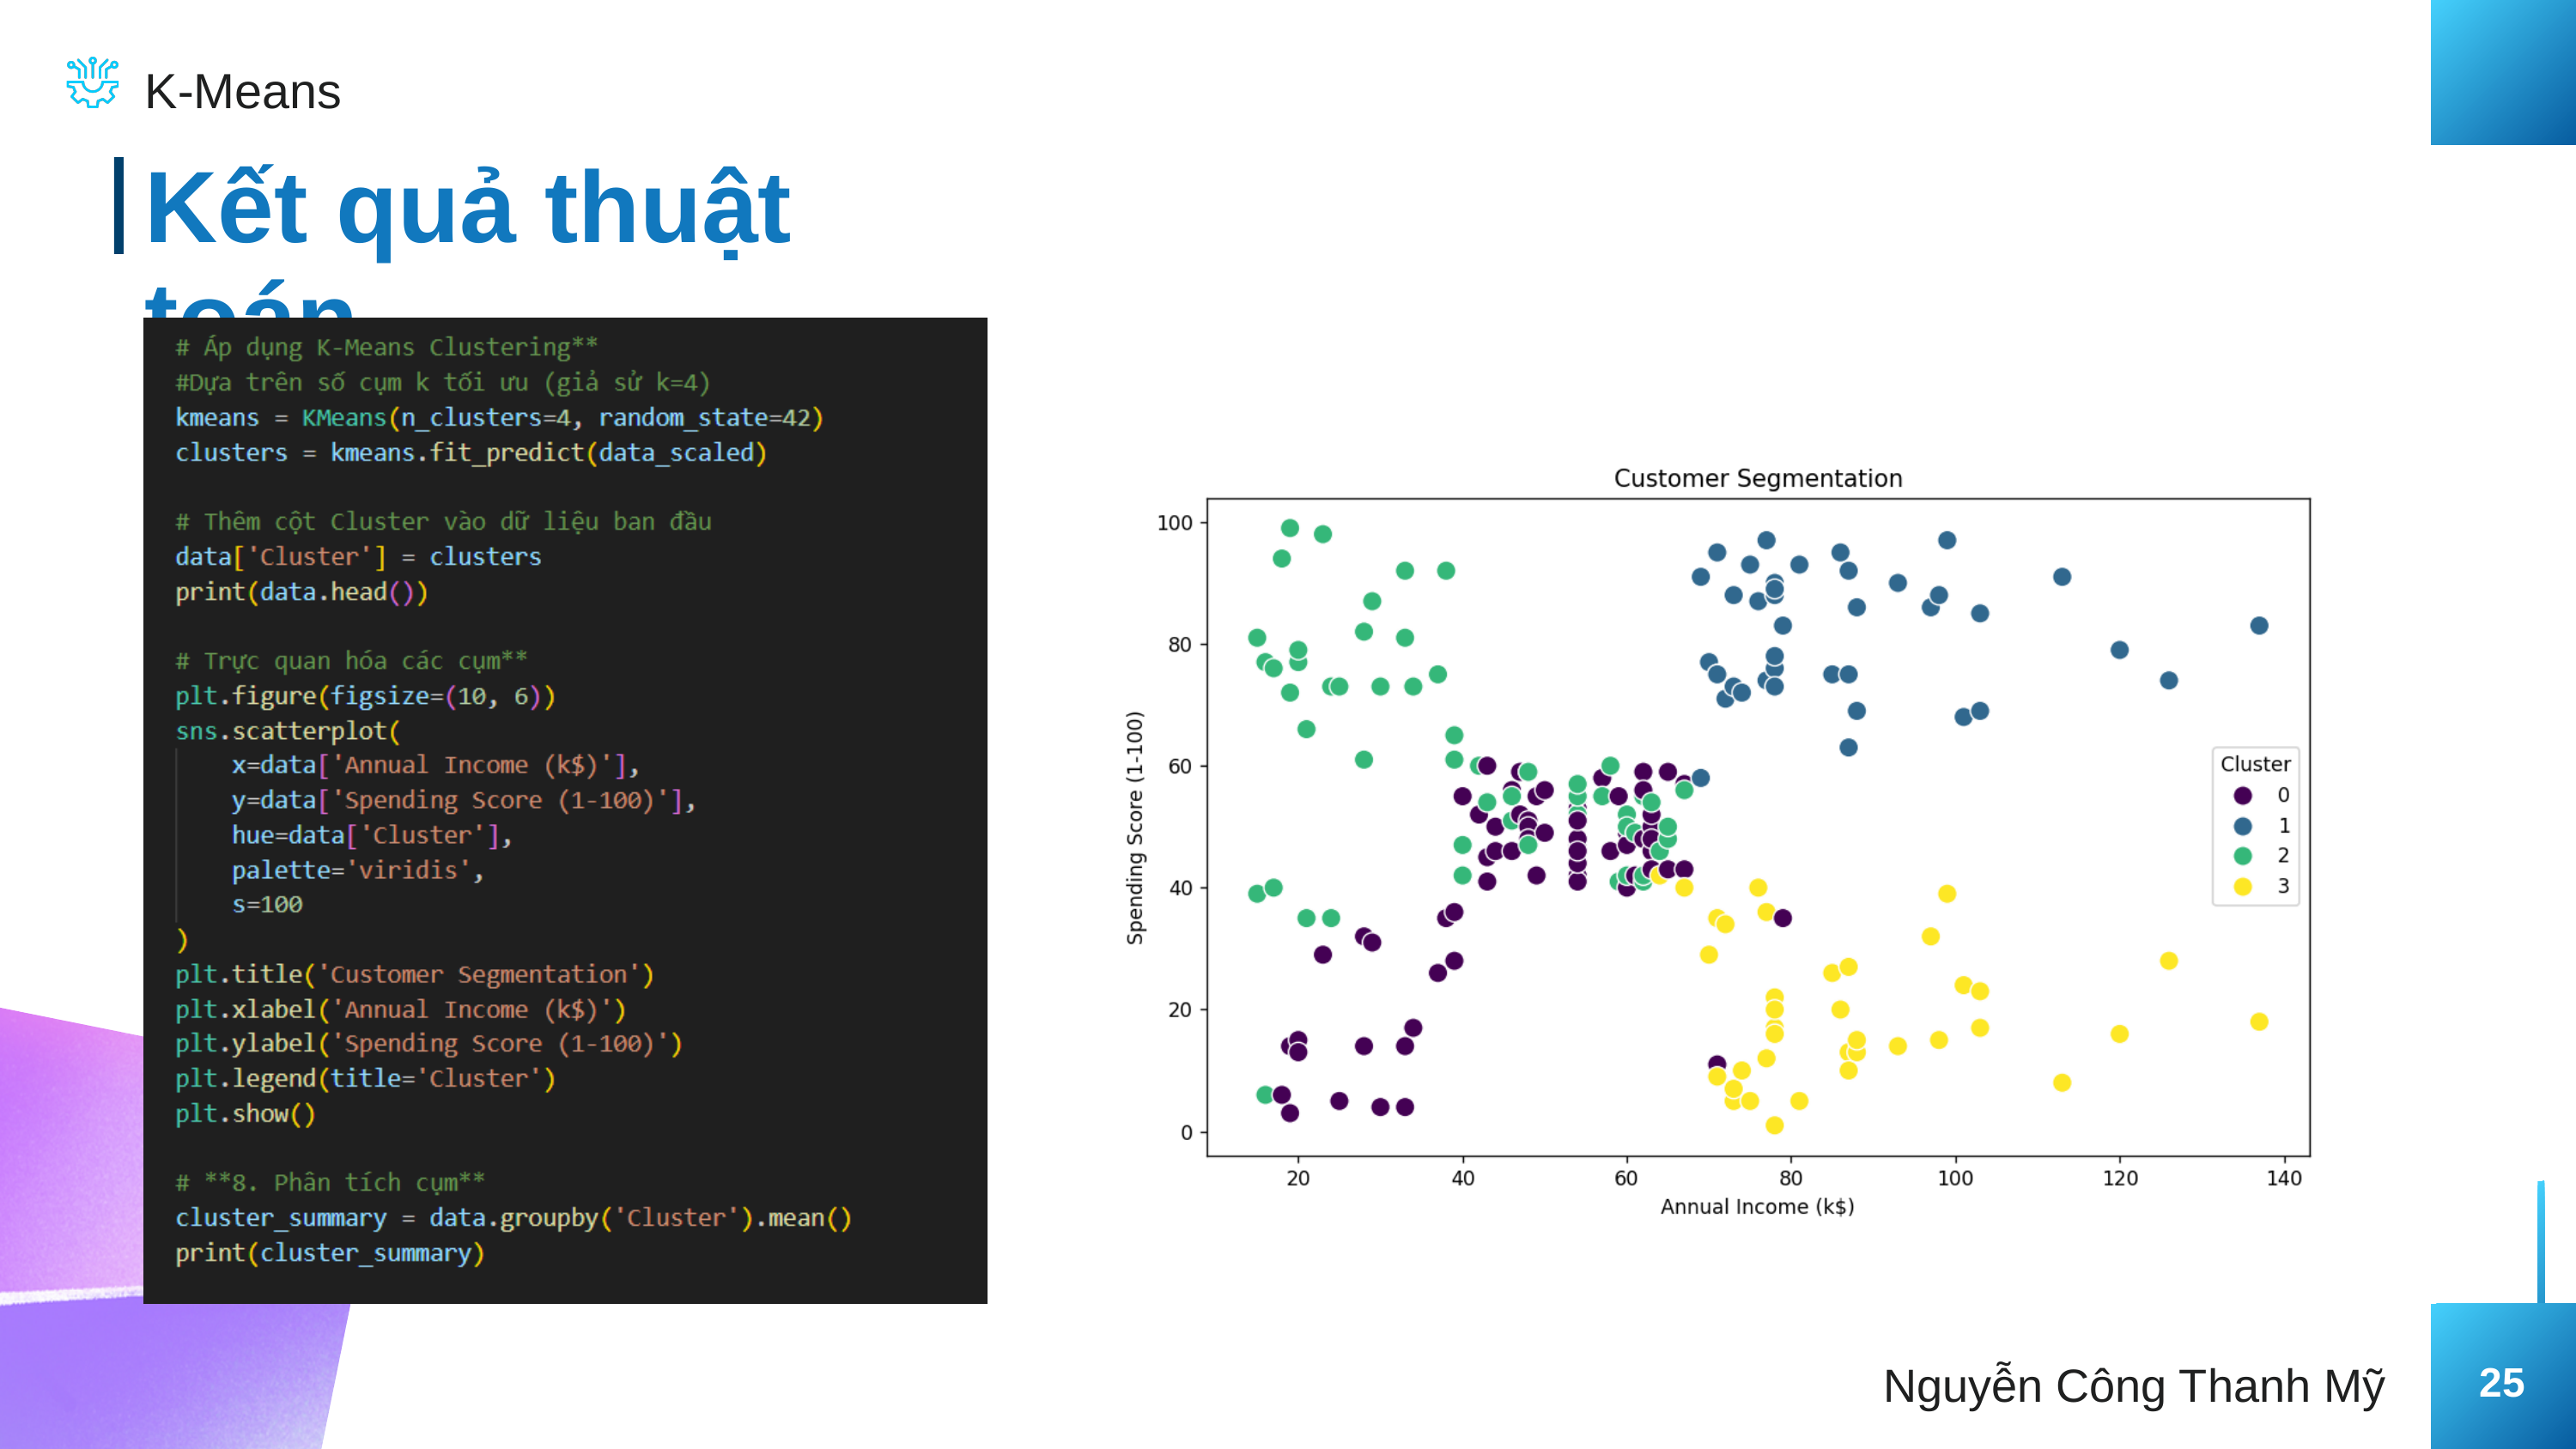

K-Means

Kết quả thuật toán

Nguyễn Công Thanh Mỹ
25